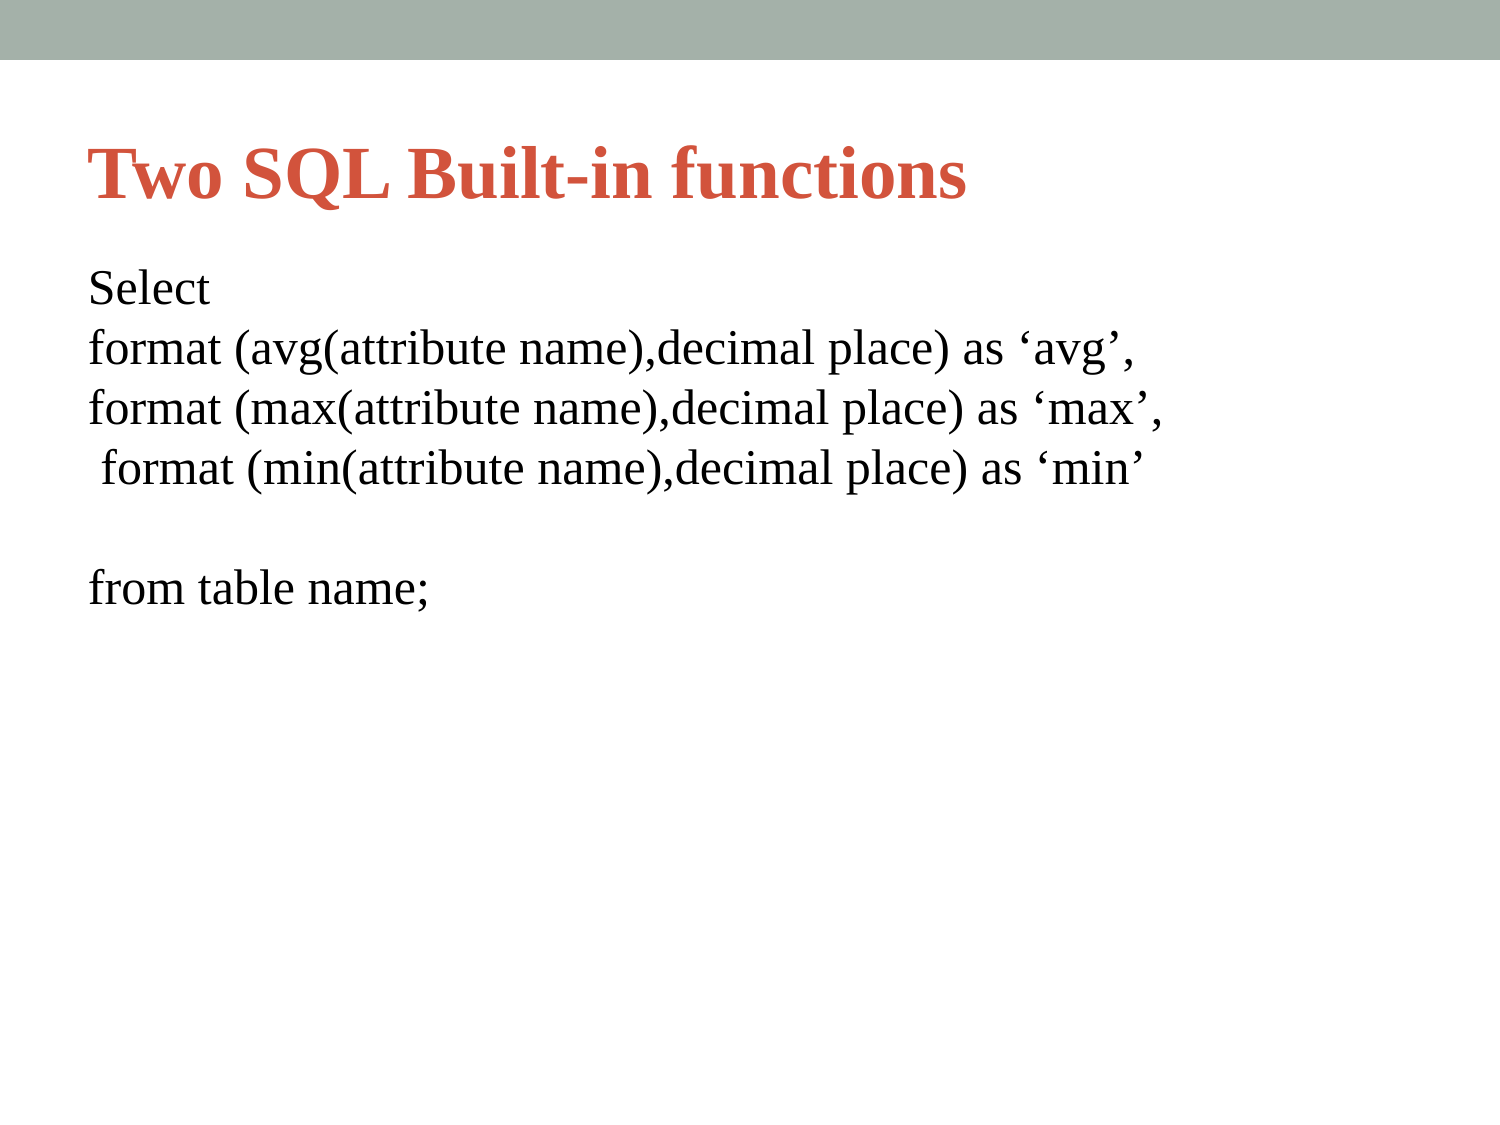

# Two SQL Built-in functions
Select
format (avg(attribute name),decimal place) as ‘avg’,
format (max(attribute name),decimal place) as ‘max’,
 format (min(attribute name),decimal place) as ‘min’

from table name;